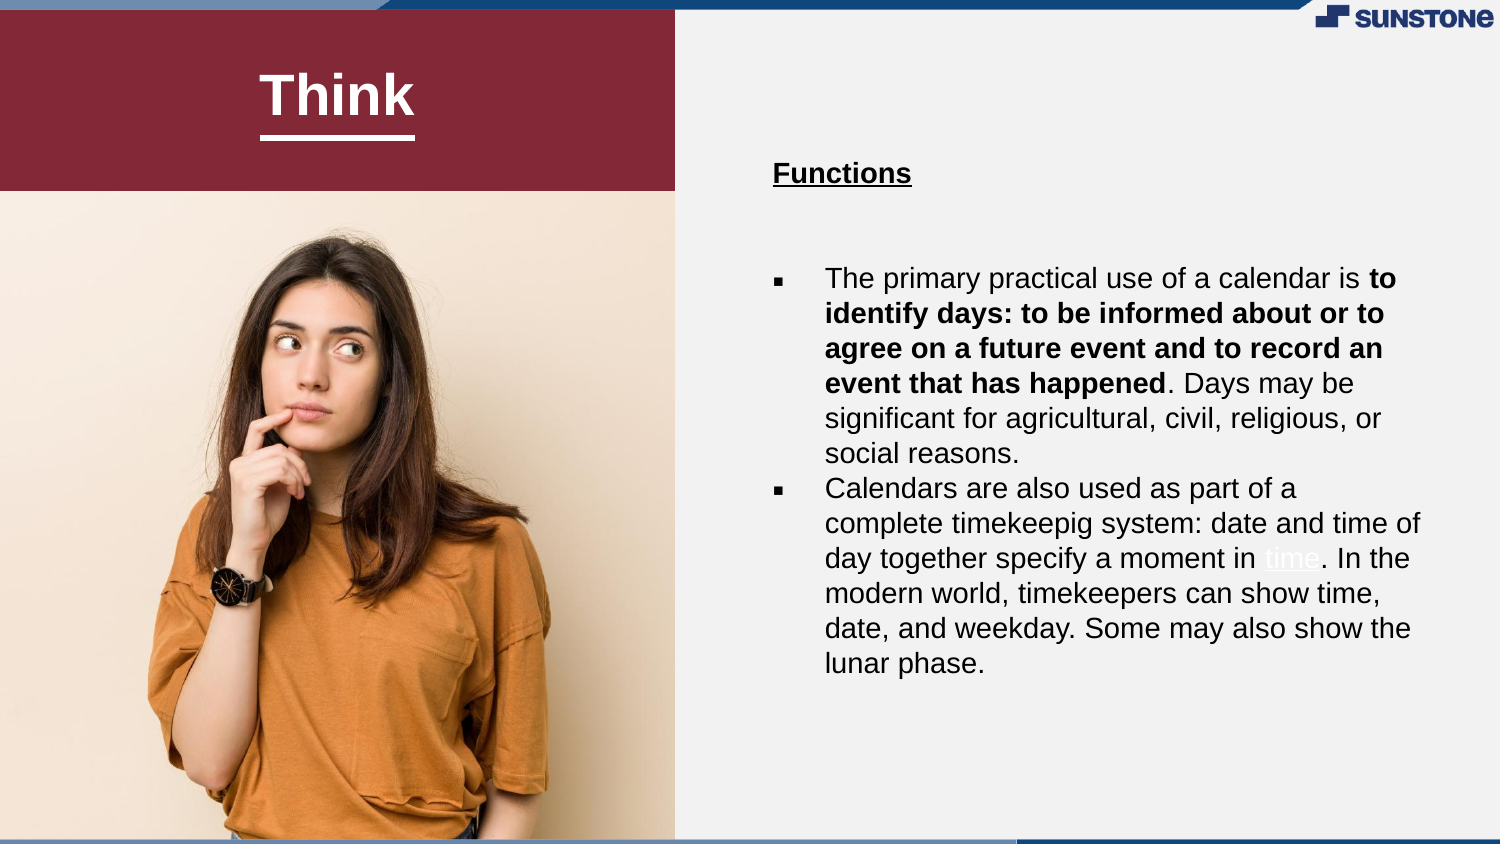

Functions

The primary practical use of a calendar is to identify days: to be informed about or to agree on a future event and to record an event that has happened. Days may be significant for agricultural, civil, religious, or social reasons.
Calendars are also used as part of a complete timekeepig system: date and time of day together specify a moment in time. In the modern world, timekeepers can show time, date, and weekday. Some may also show the lunar phase.